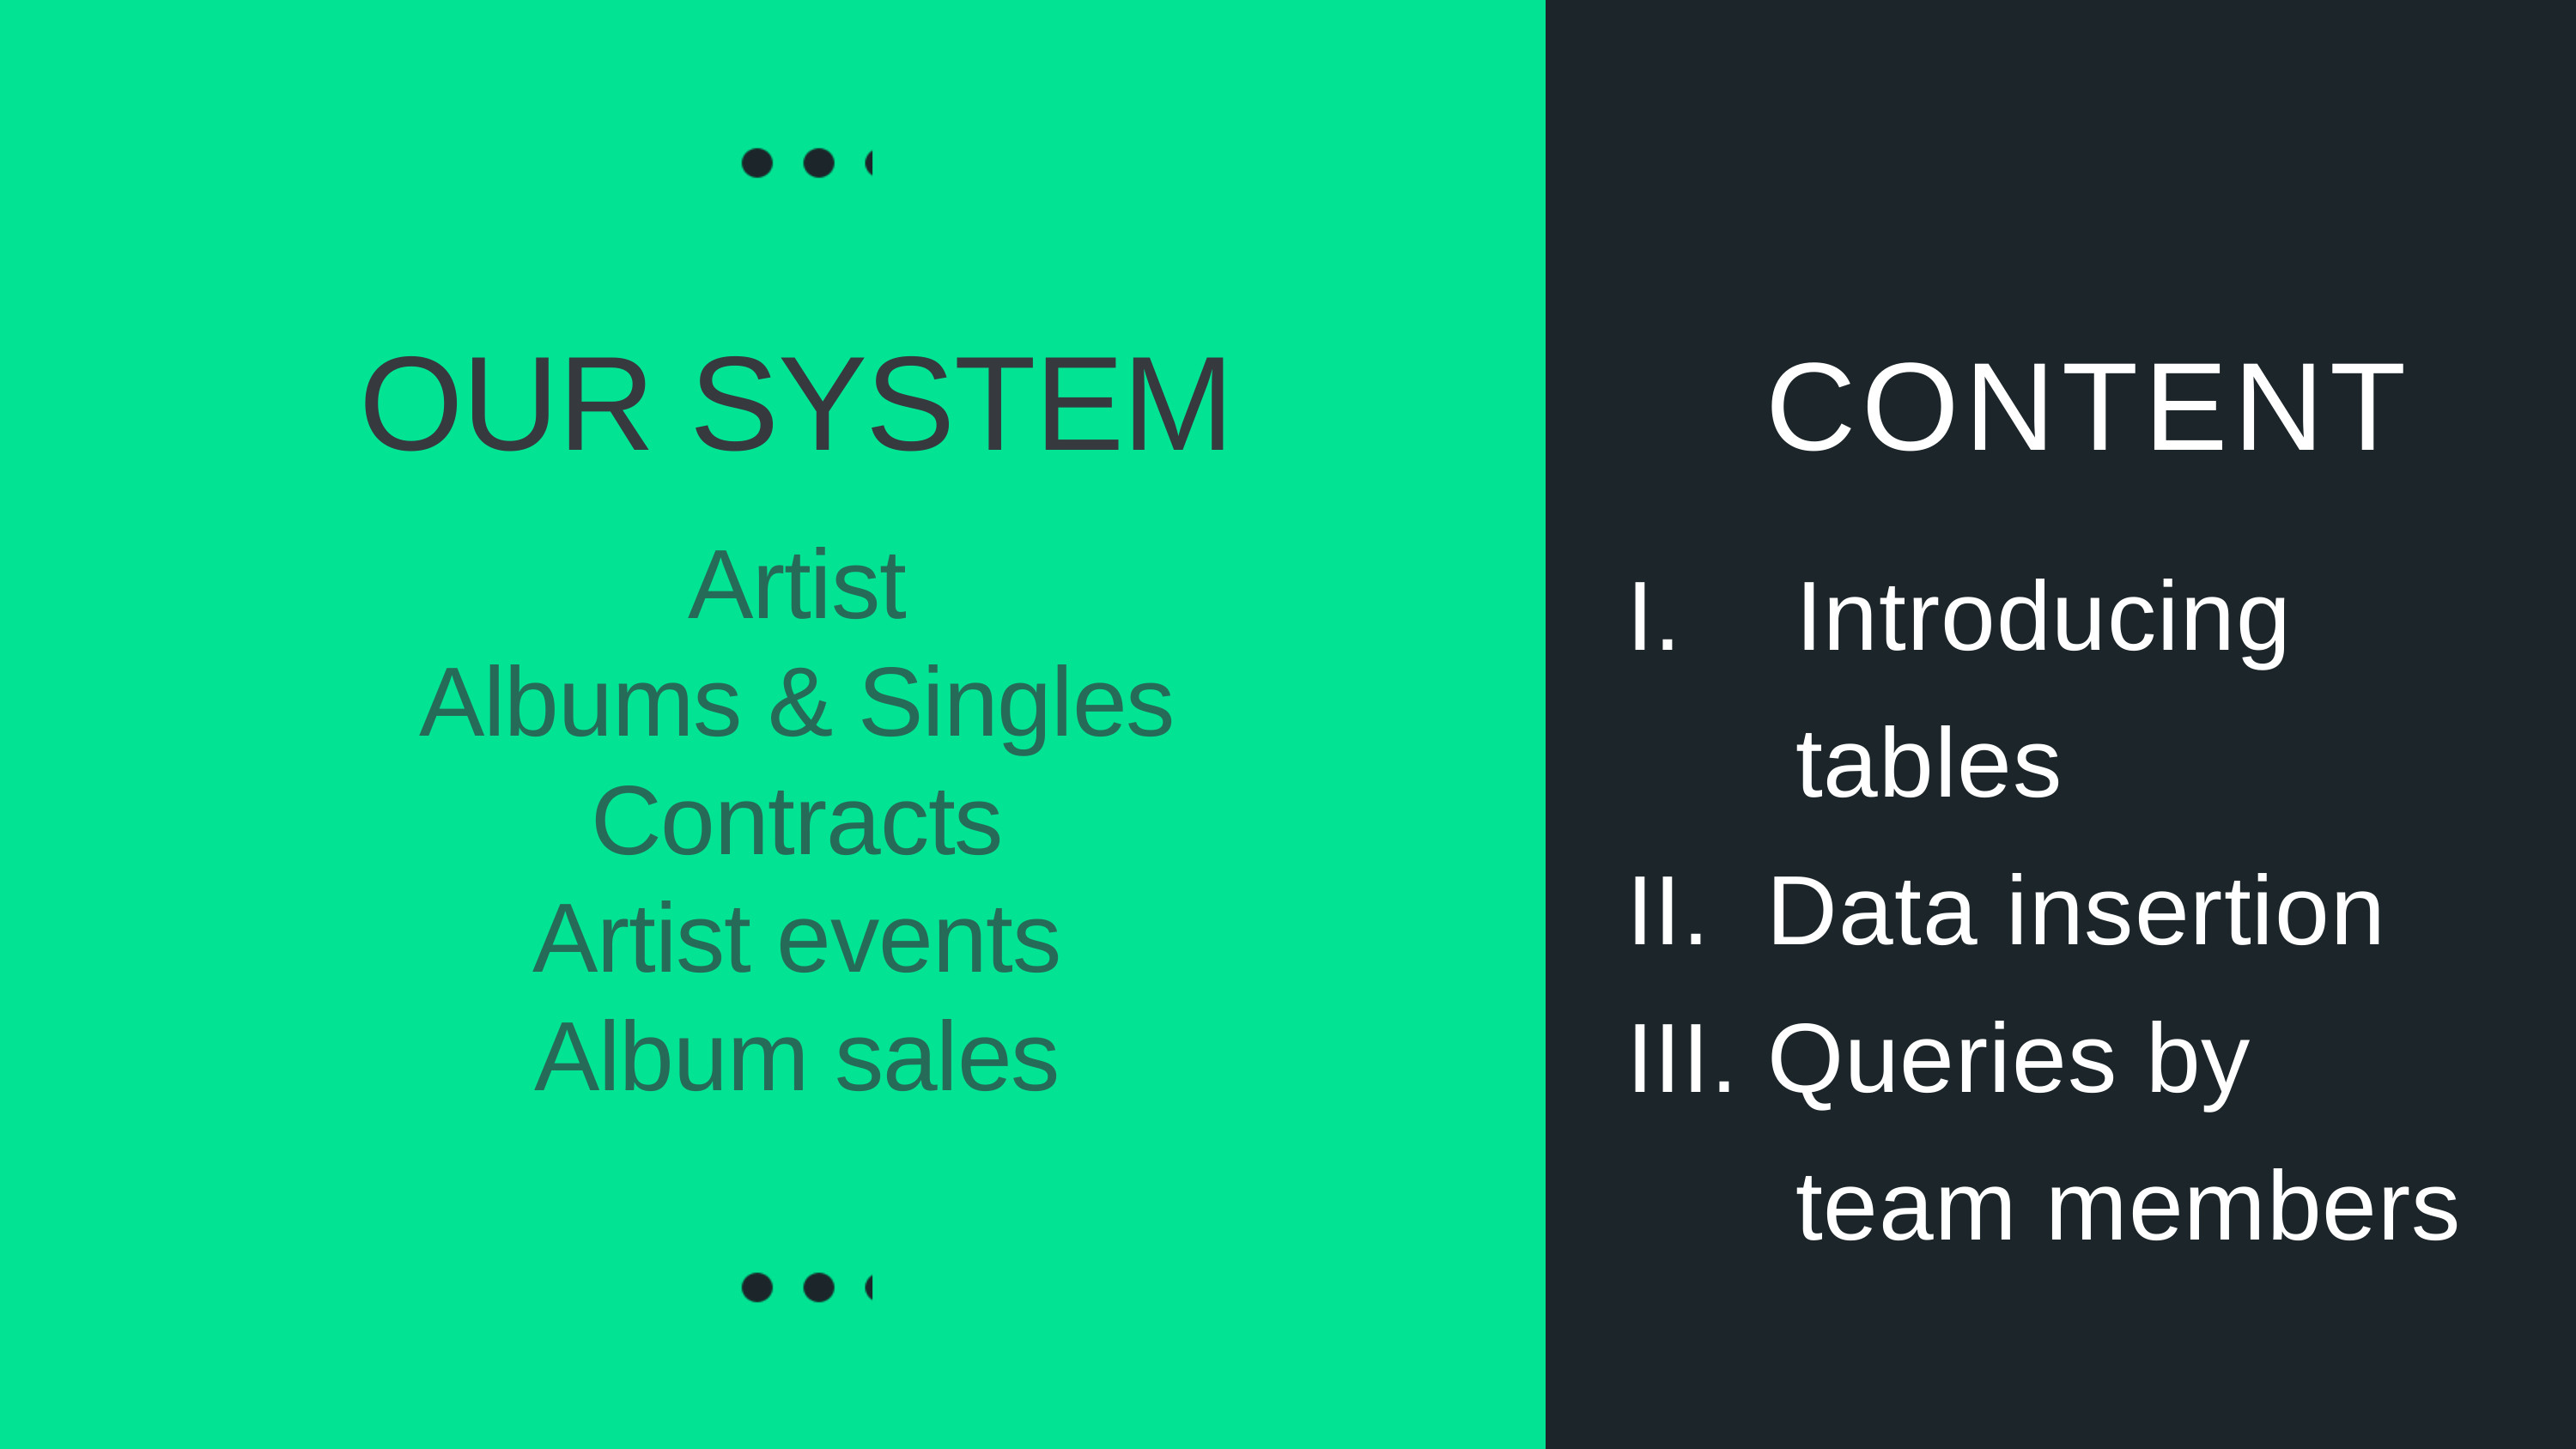

OUR SYSTEM
CONTENT
Artist
Albums & Singles
Contracts
Artist events
Album sales

I.    Introducing
      tables
II.  Data insertion
III. Queries by
      team members